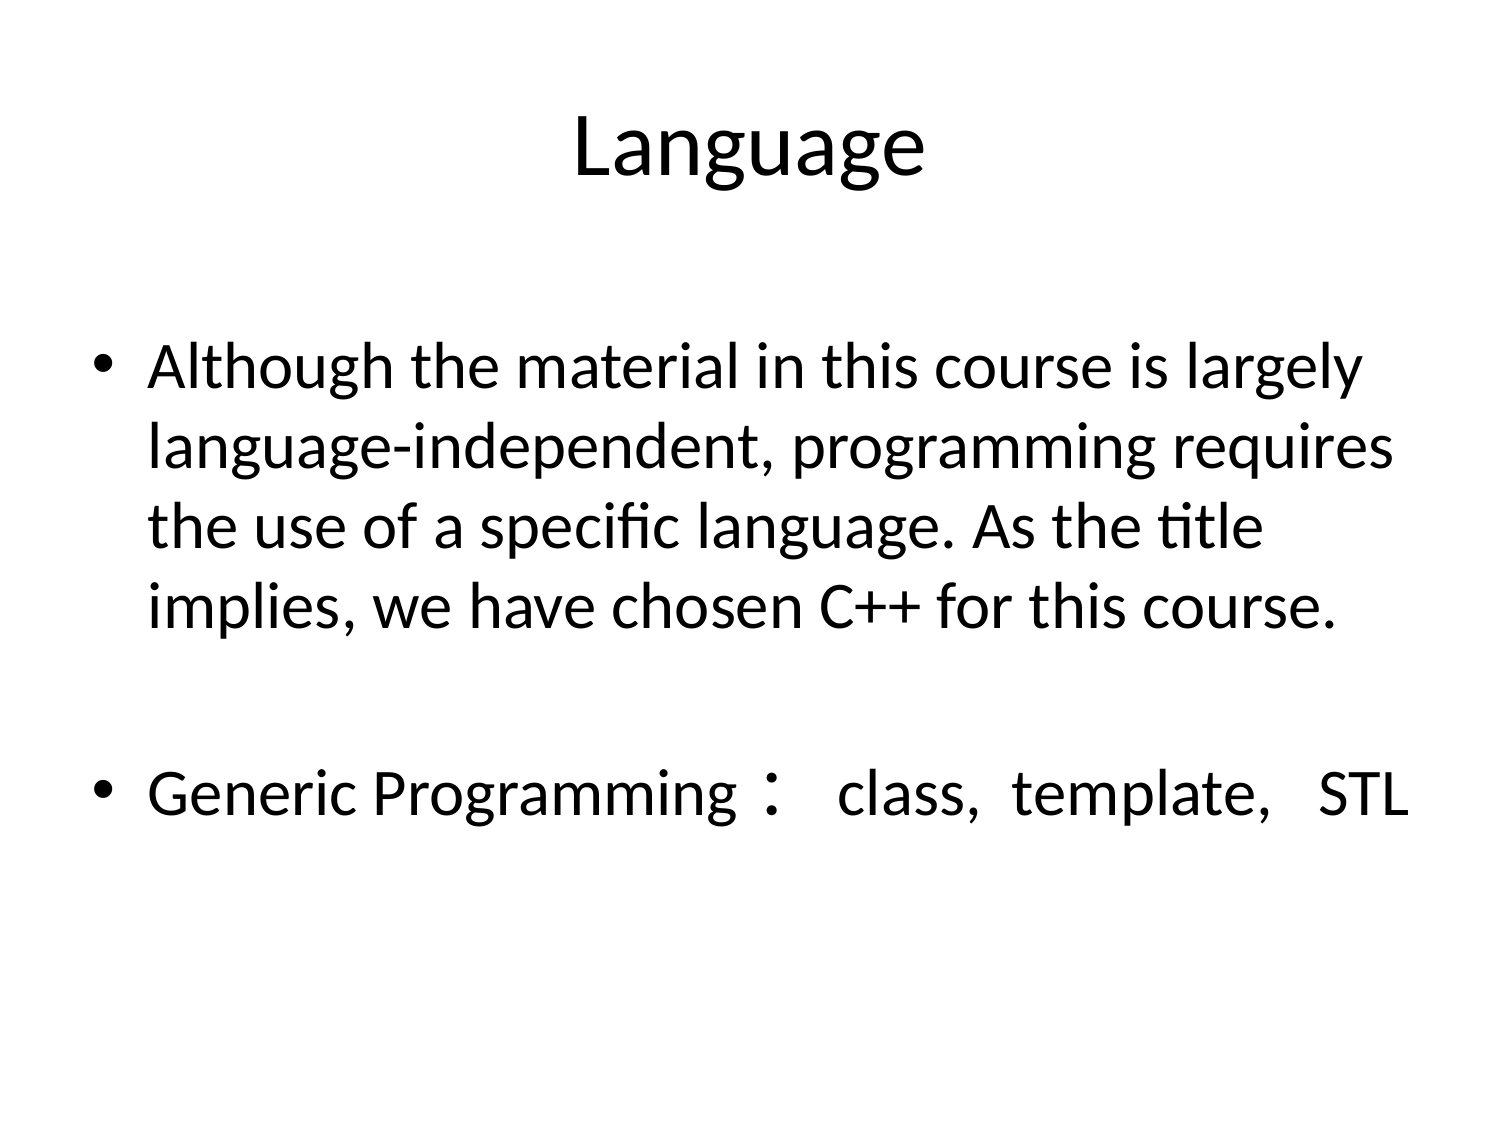

# Language
Although the material in this course is largely language-independent, programming requires the use of a specific language. As the title implies, we have chosen C++ for this course.

Generic Programming：class,  template,   STL